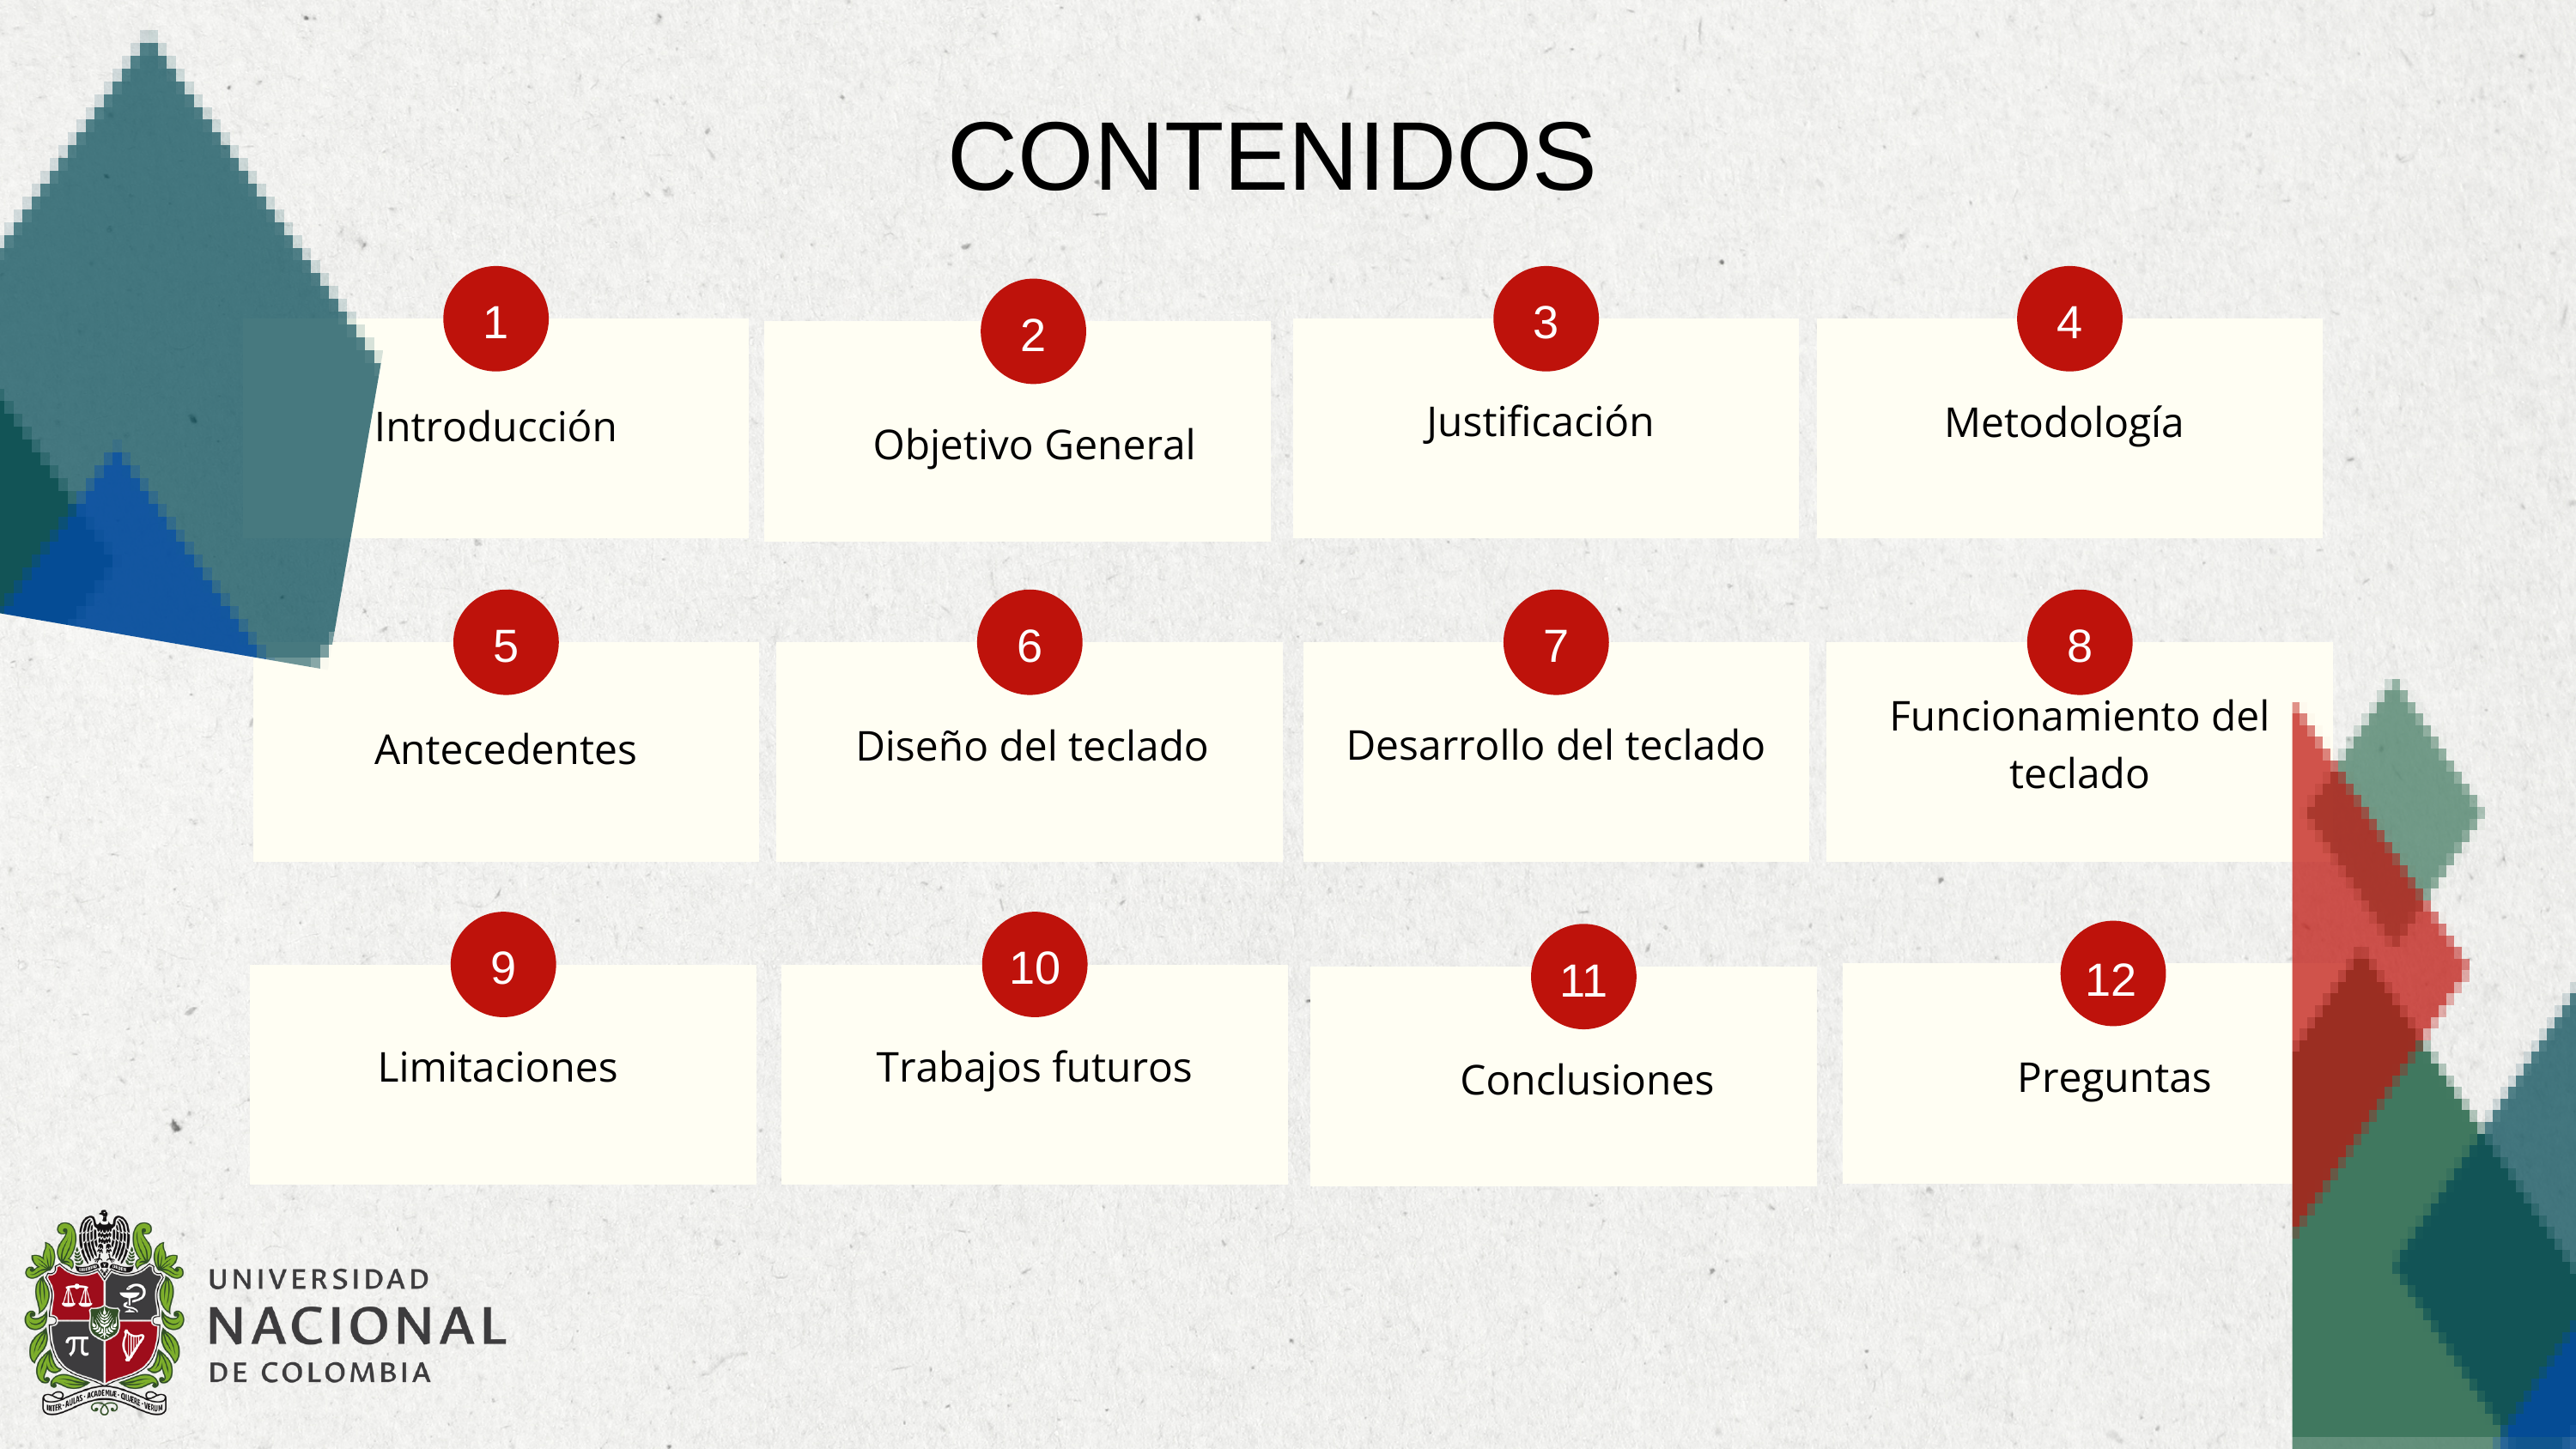

CONTENIDOS

1
3
4
2

Justificación

Metodología
Introducción
Objetivo General

5
6
7
8

Desarrollo del teclado

Funcionamiento del teclado
Diseño del teclado
Antecedentes

9
10
12
11

Limitaciones

Trabajos futuros

Preguntas
 Conclusiones